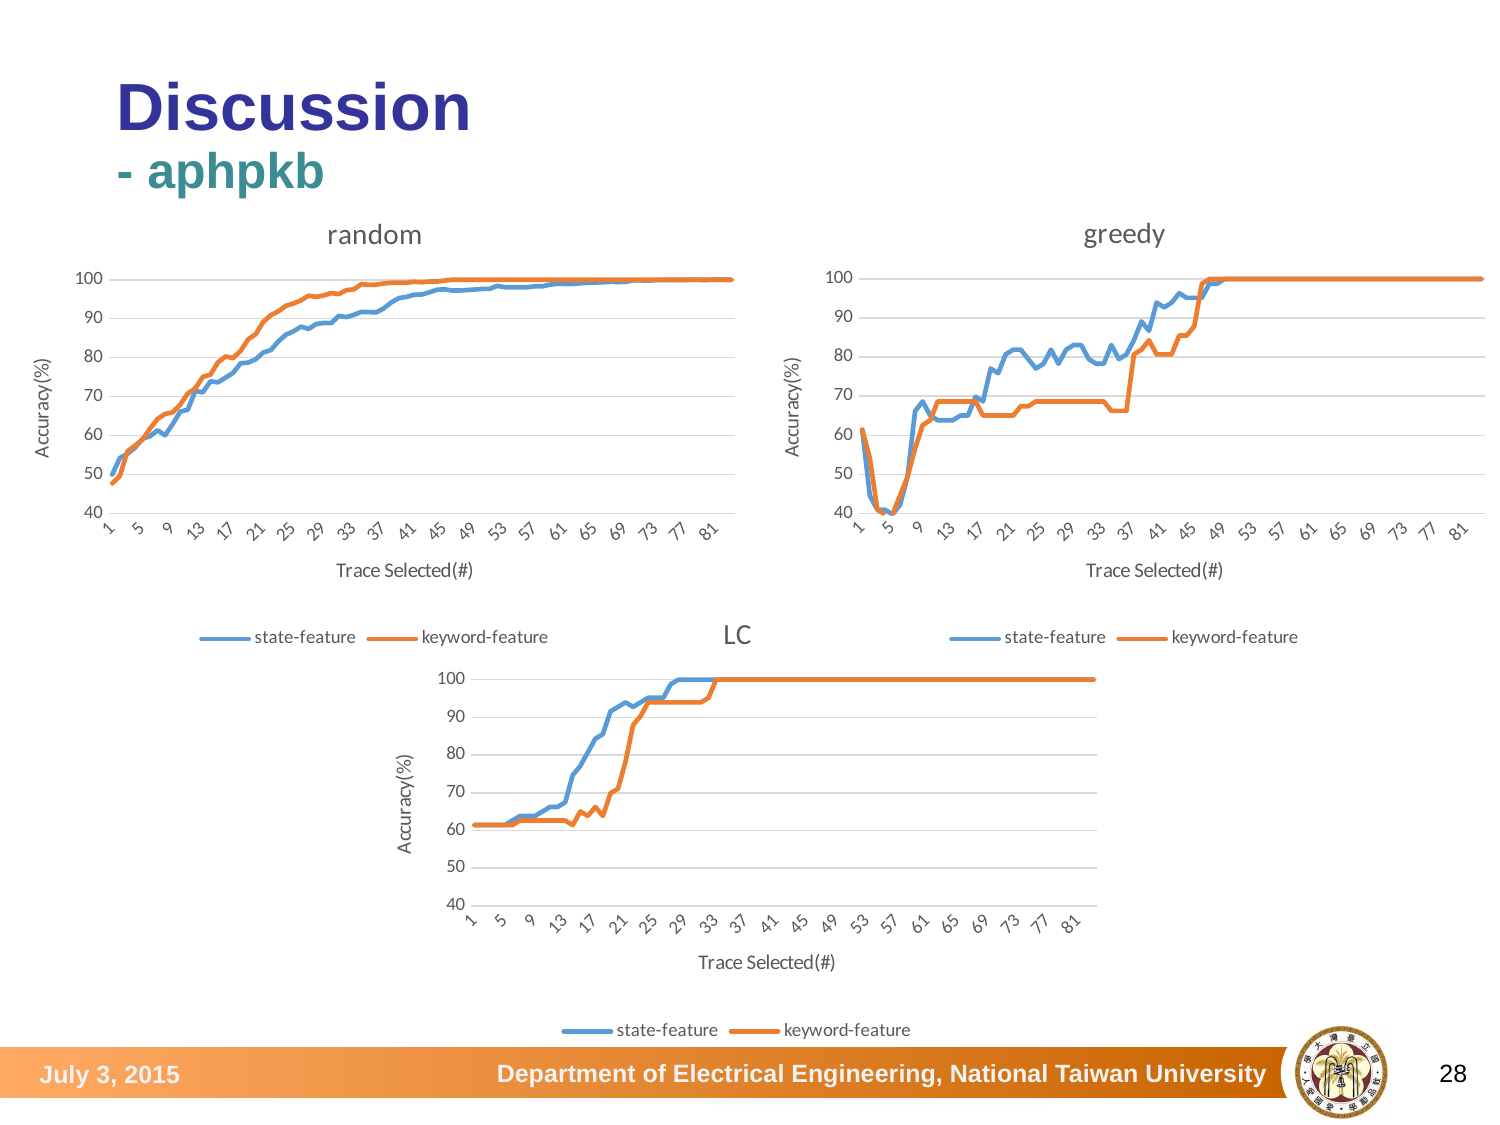

Discussion
- aphpkb

### Chart: greedy

| Category | state-feature | keyword-feature |
|---|---|---|

### Chart: random

| Category | state-feature | keyword-feature |
|---|---|---|

### Chart: LC

| Category | state-feature | keyword-feature |
|---|---|---|
28
July 3, 2015